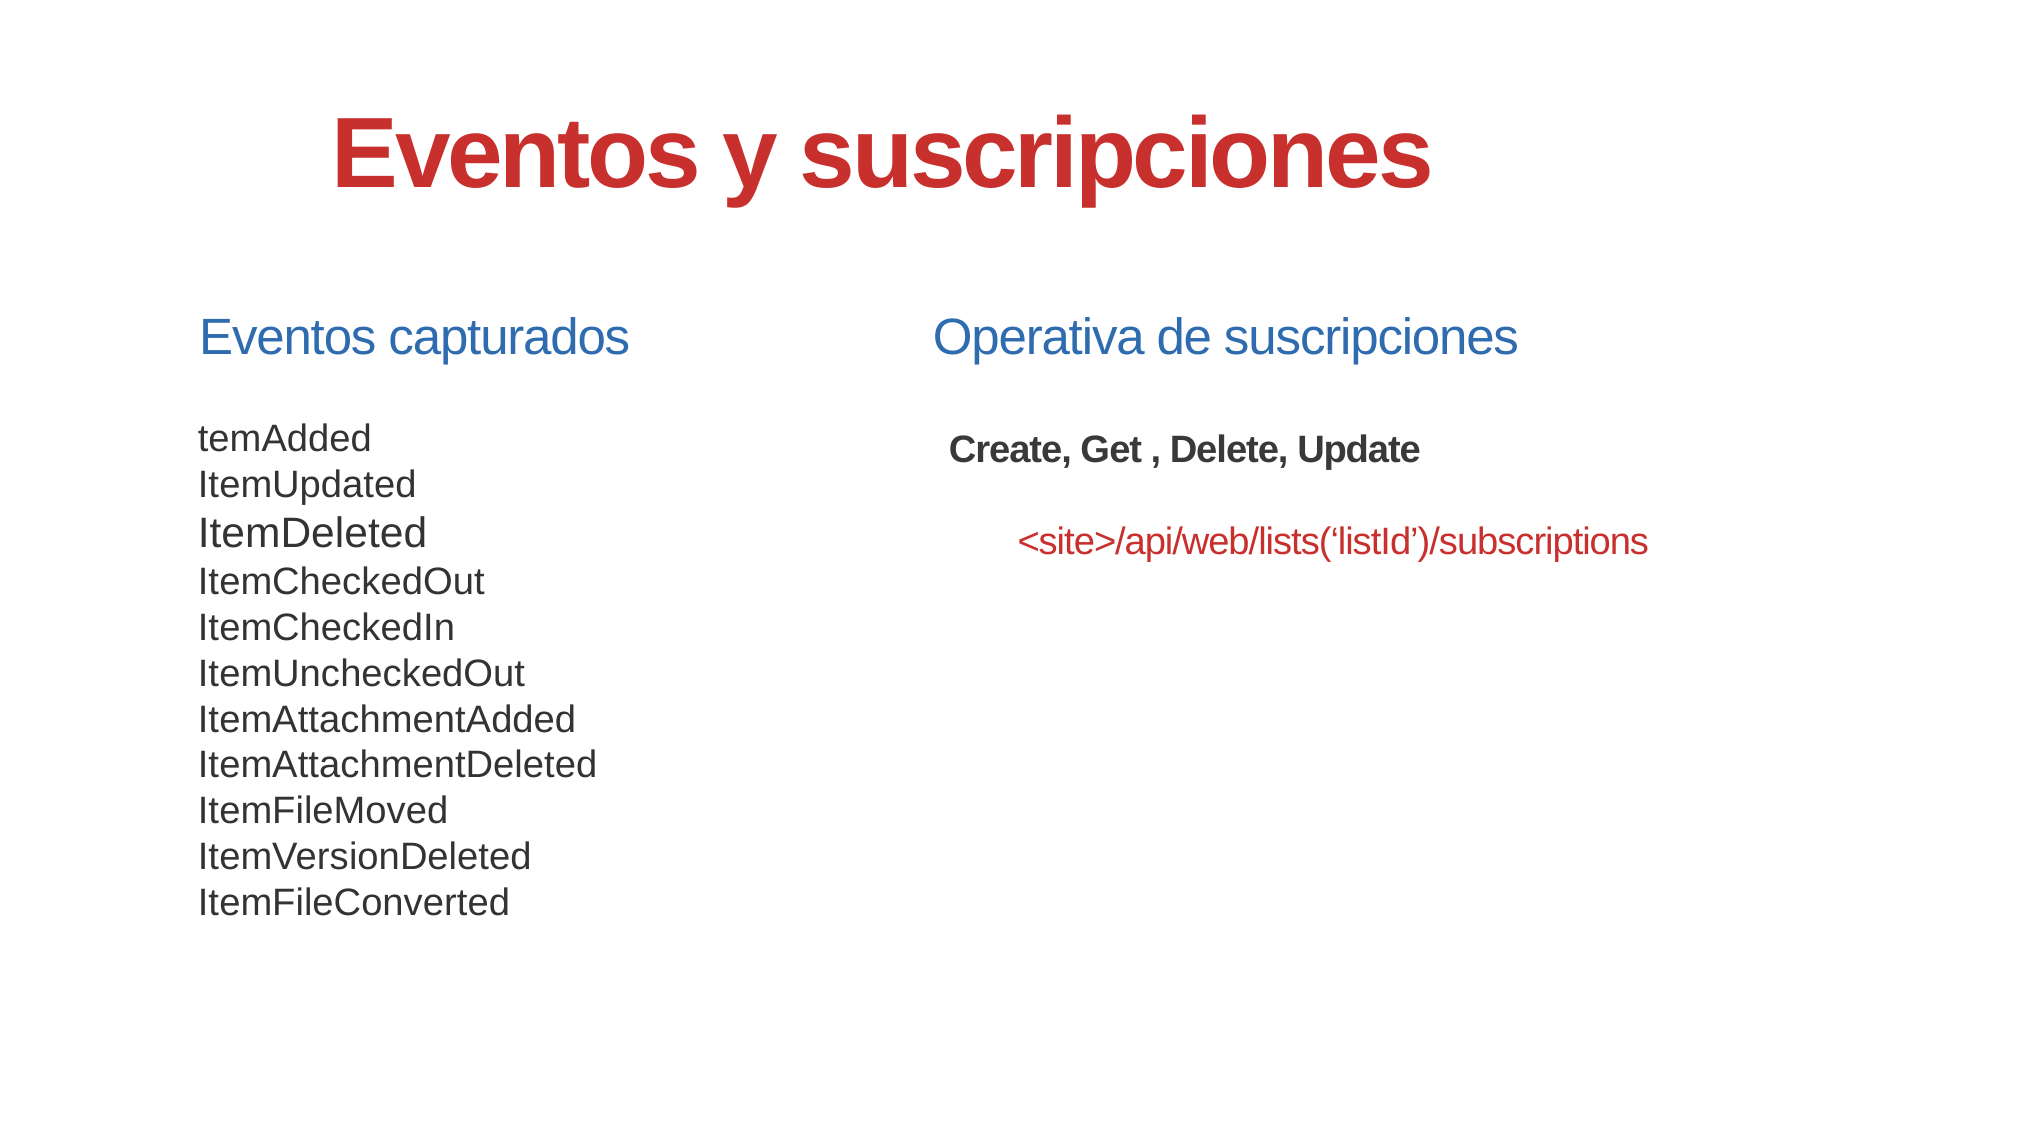

# Eventos y suscripciones
Operativa de suscripciones
Eventos capturados
temAdded
ItemUpdated
ItemDeleted
ItemCheckedOut
ItemCheckedIn
ItemUncheckedOut
ItemAttachmentAdded
ItemAttachmentDeleted
ItemFileMoved
ItemVersionDeleted
ItemFileConverted
Create, Get , Delete, Update

       <site>/api/web/lists(‘listId’)/subscriptions